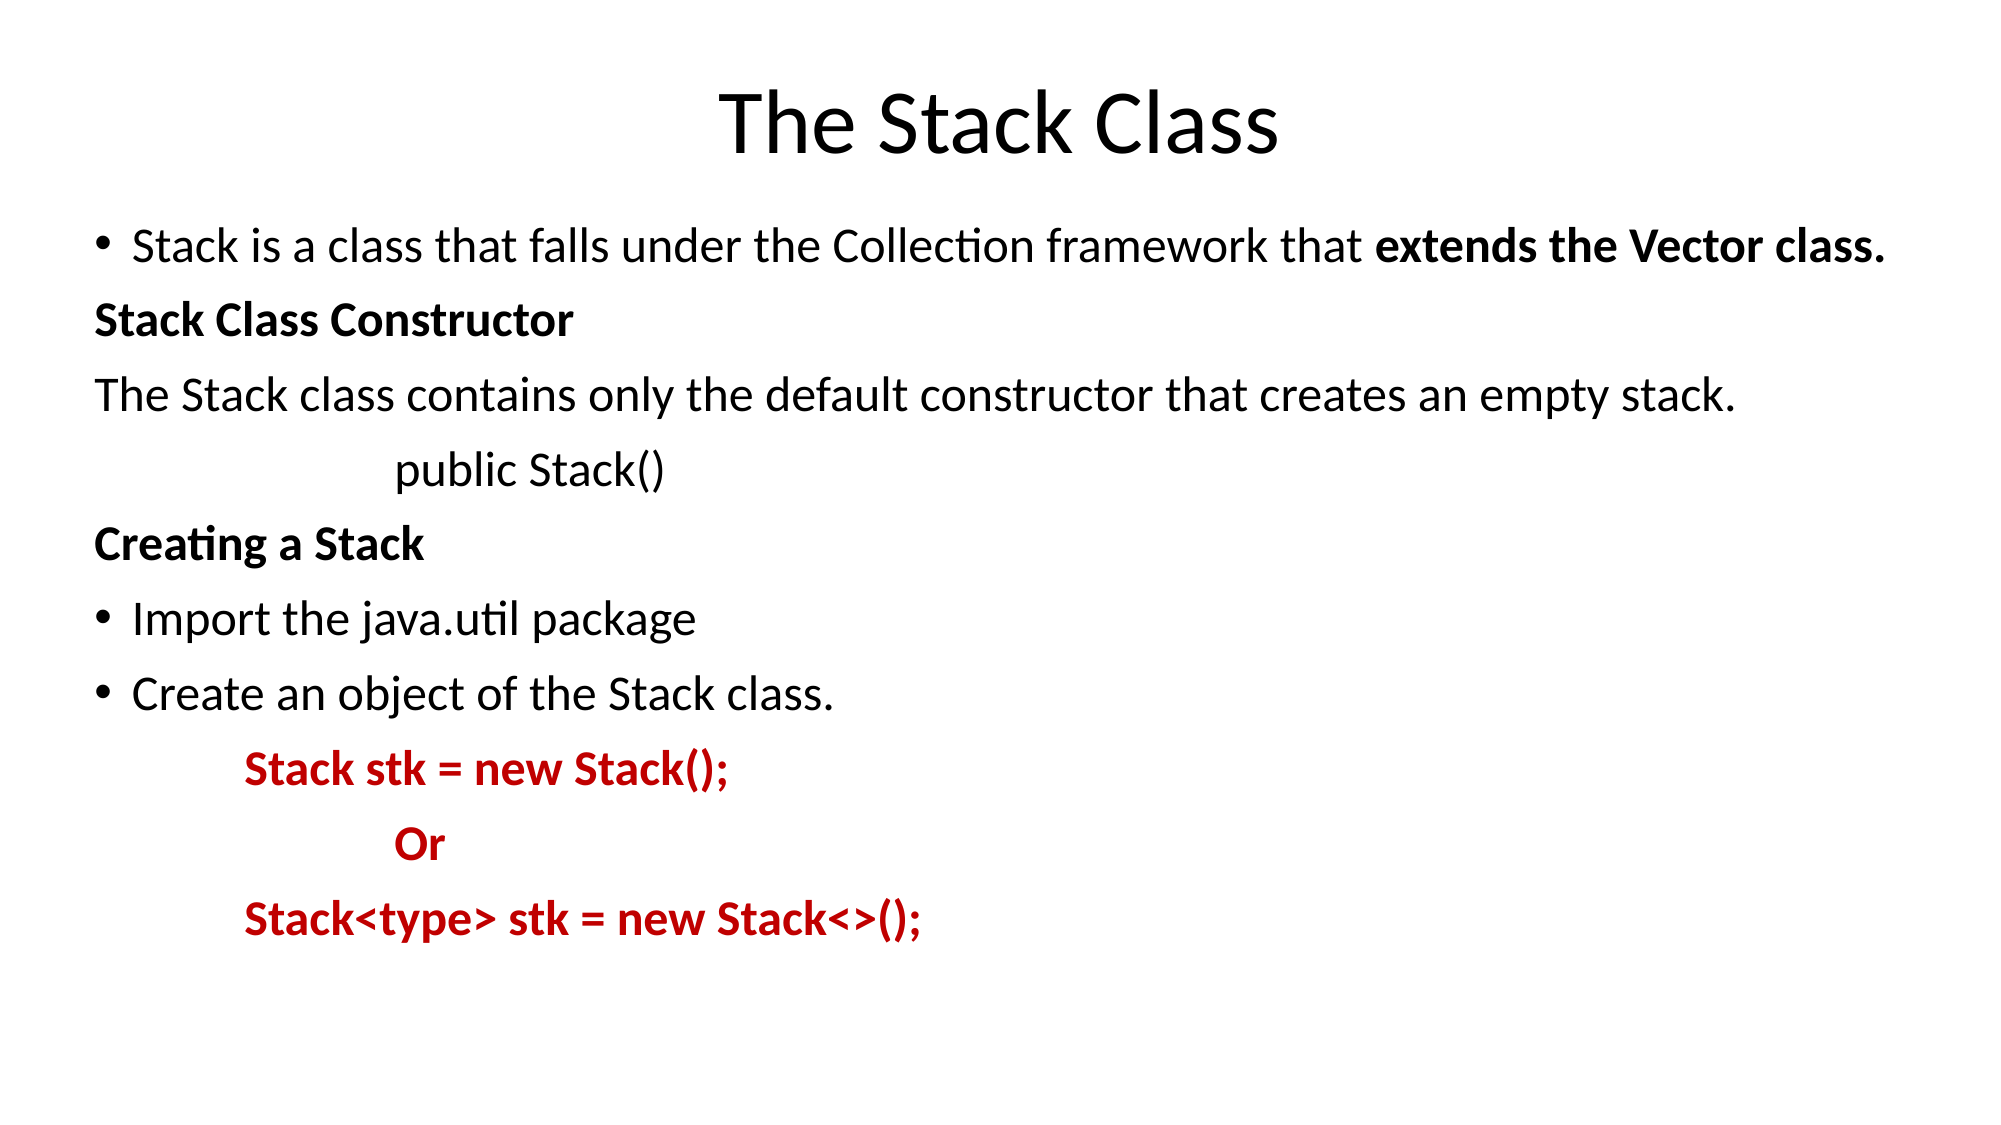

# The Stack Class
Stack is a class that falls under the Collection framework that extends the Vector class.
Stack Class Constructor
The Stack class contains only the default constructor that creates an empty stack.
		public Stack()
Creating a Stack
Import the java.util package
Create an object of the Stack class.
	Stack stk = new Stack();
		Or
	Stack<type> stk = new Stack<>();